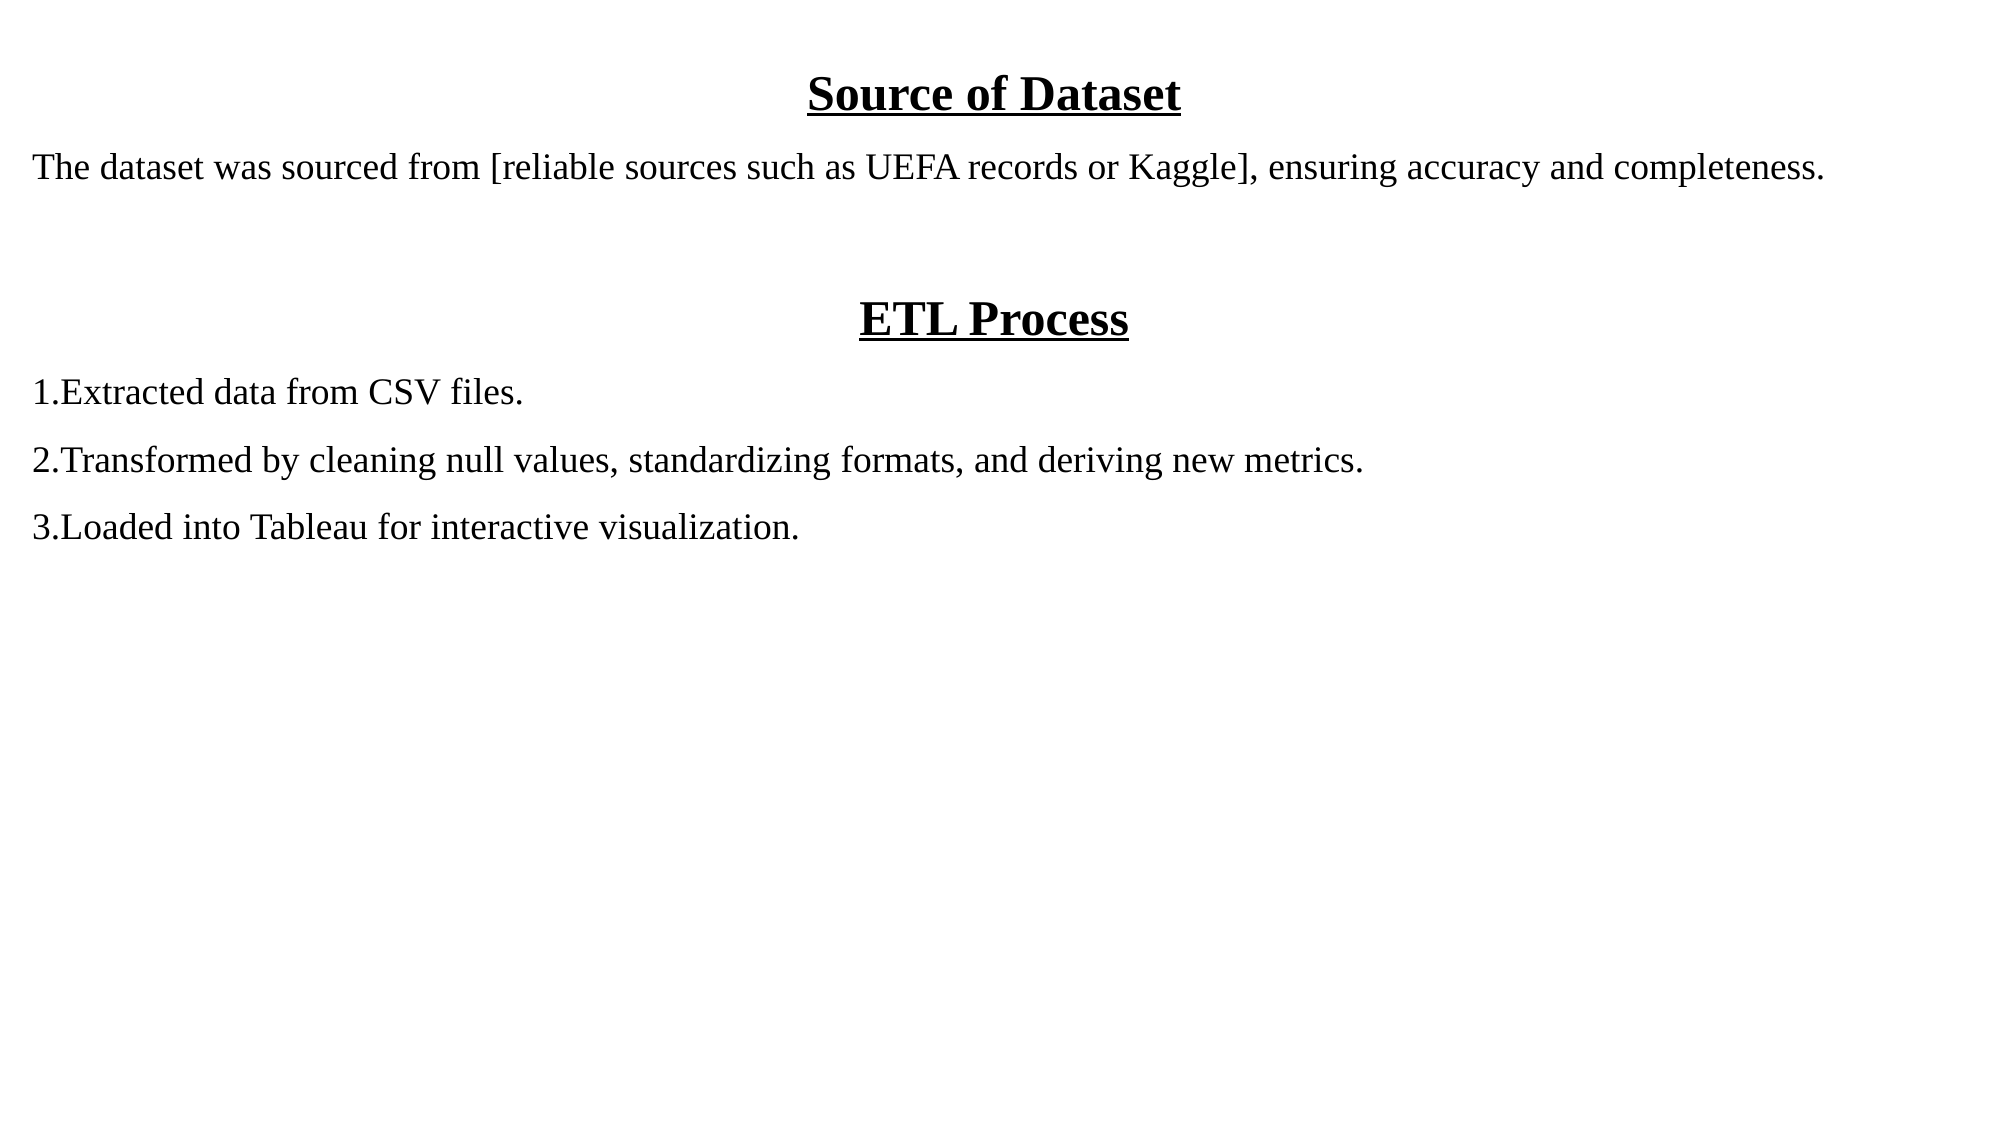

Source of Dataset
The dataset was sourced from [reliable sources such as UEFA records or Kaggle], ensuring accuracy and completeness.

ETL Process
Extracted data from CSV files.
Transformed by cleaning null values, standardizing formats, and deriving new metrics.
Loaded into Tableau for interactive visualization.